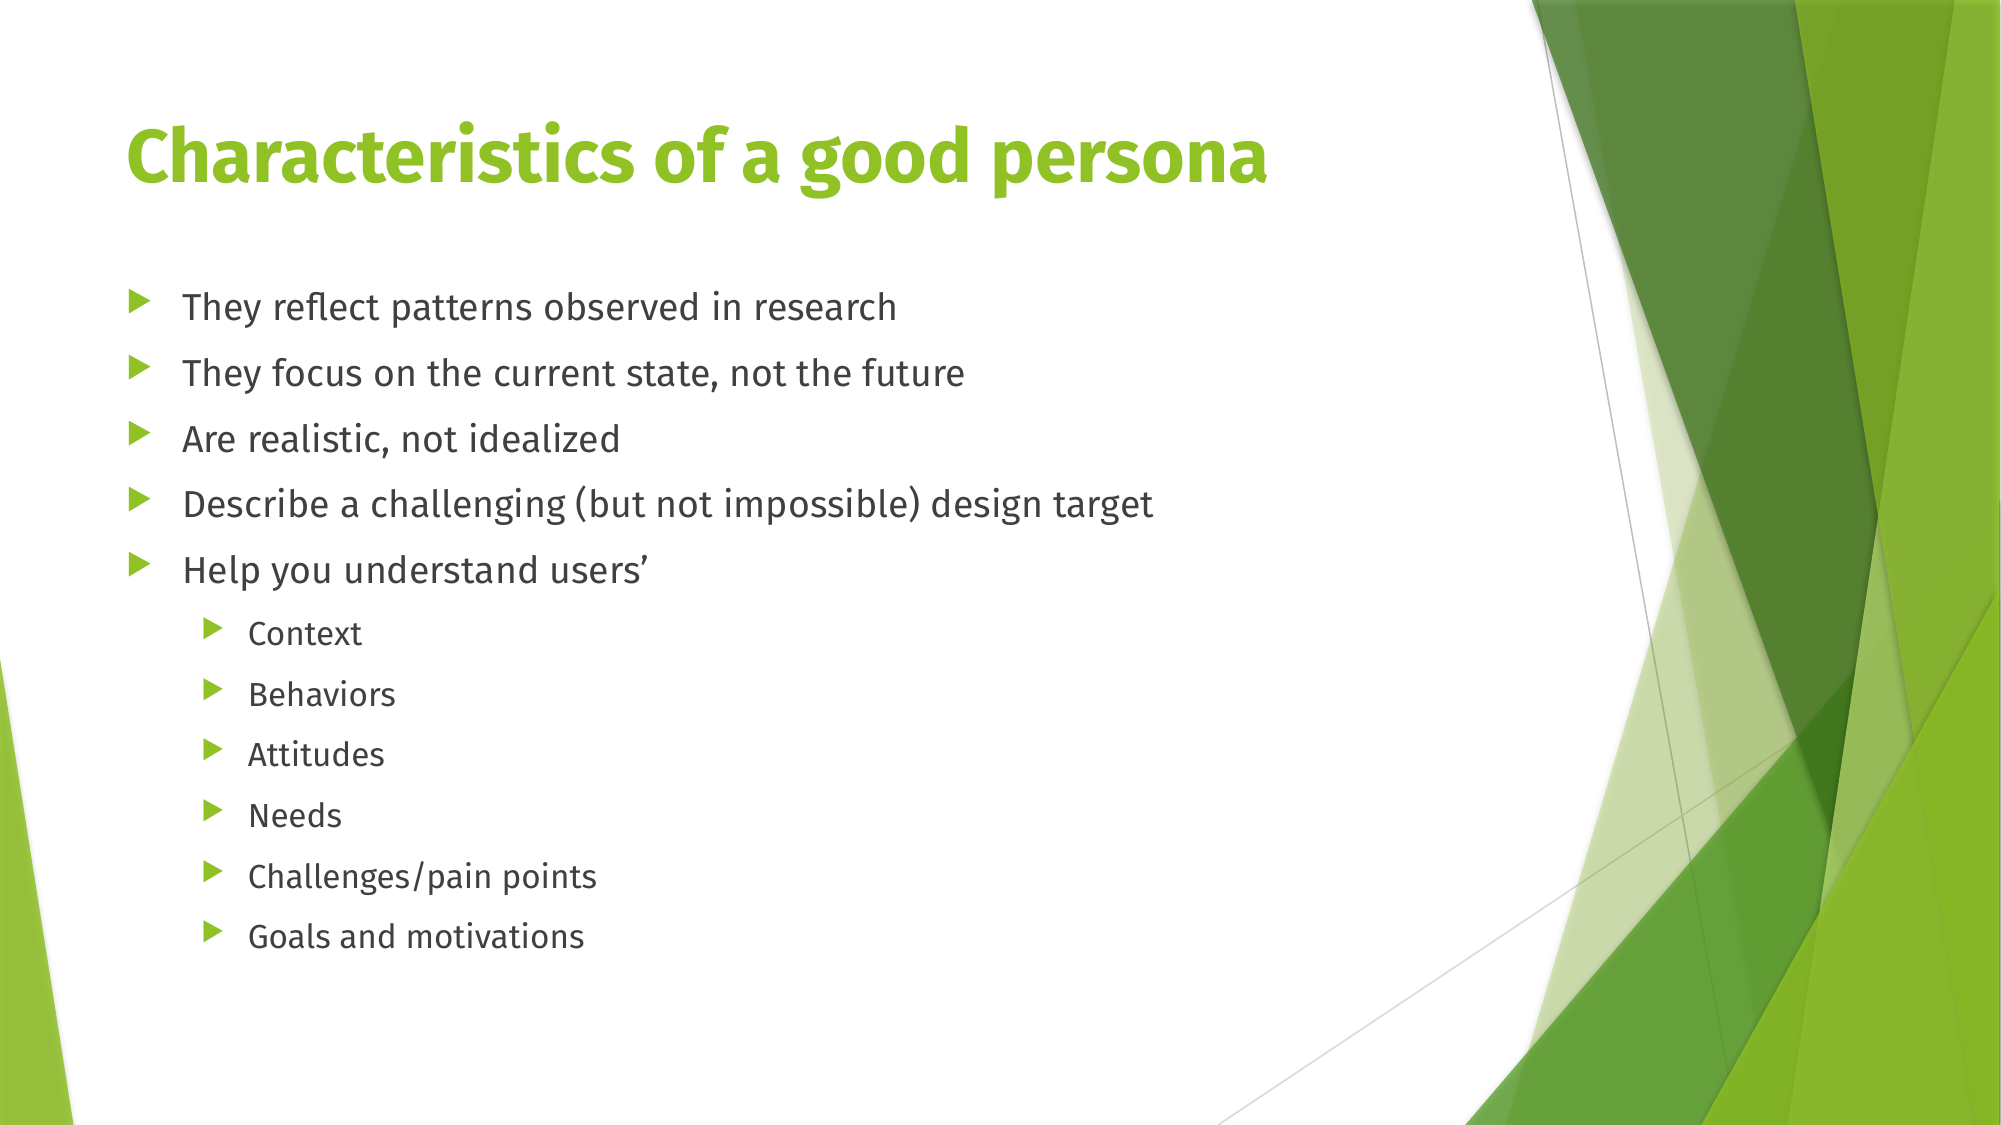

# Characteristics of a good persona
They reflect patterns observed in research
They focus on the current state, not the future
Are realistic, not idealized
Describe a challenging (but not impossible) design target
Help you understand users’
Context
Behaviors
Attitudes
Needs
Challenges/pain points
Goals and motivations